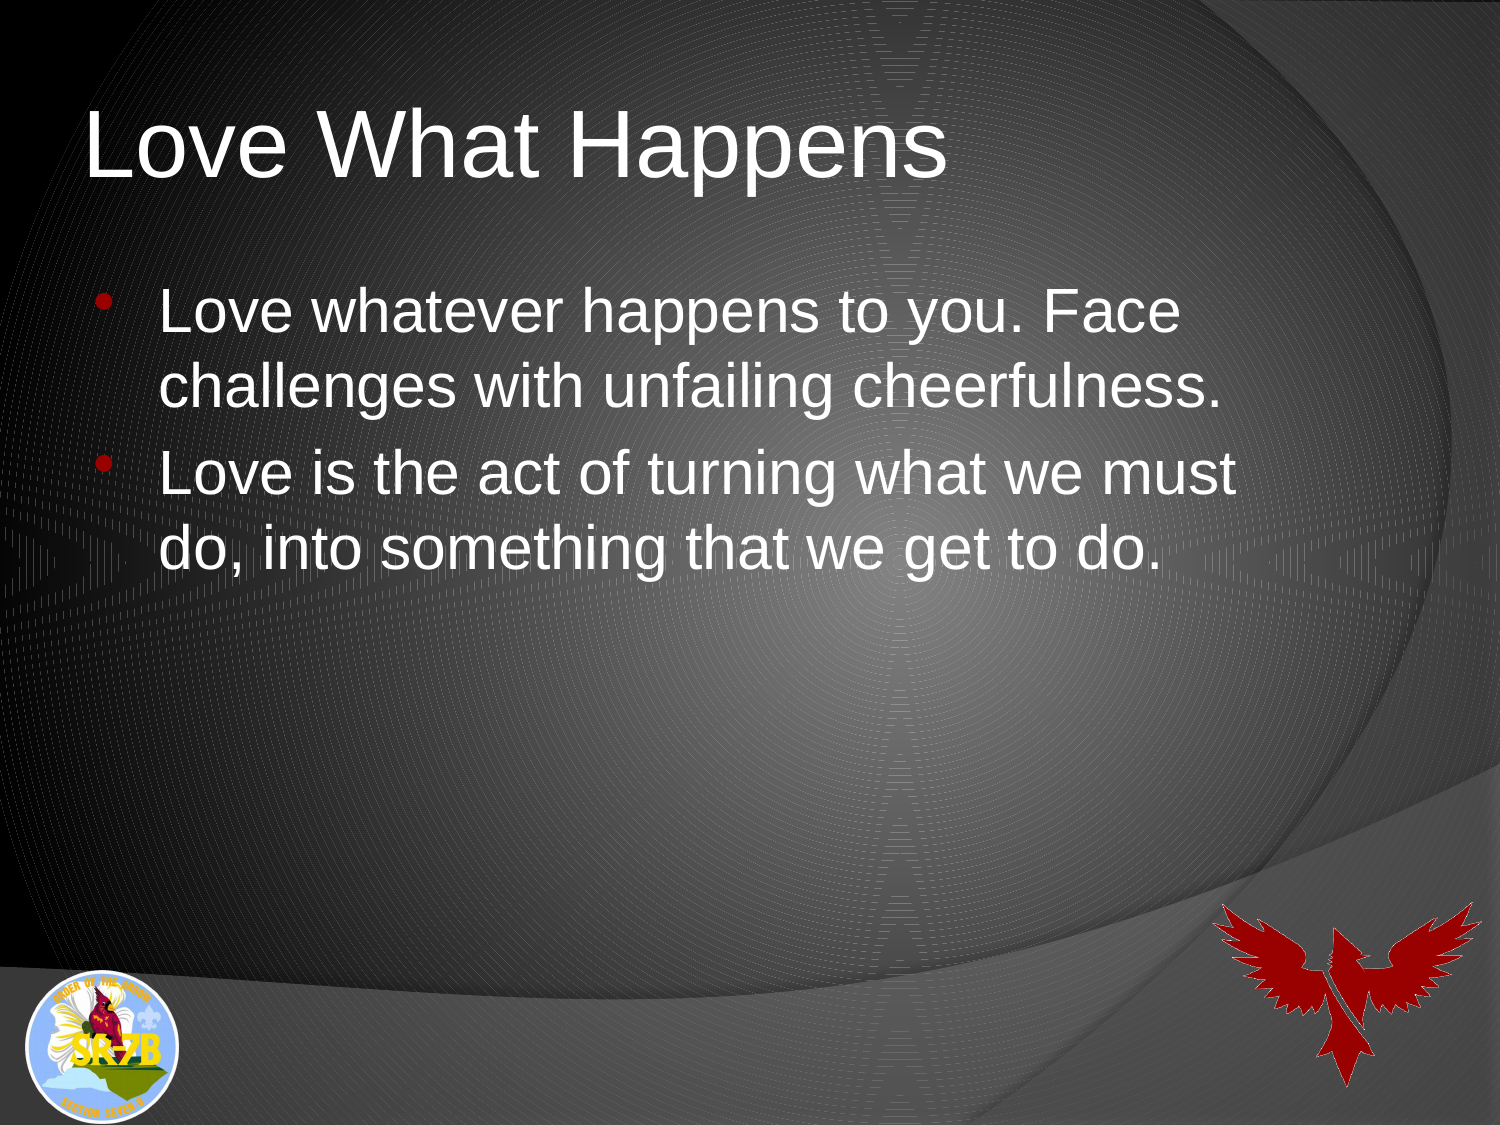

# Love What Happens
Love whatever happens to you. Face challenges with unfailing cheerfulness.
Love is the act of turning what we must do, into something that we get to do.